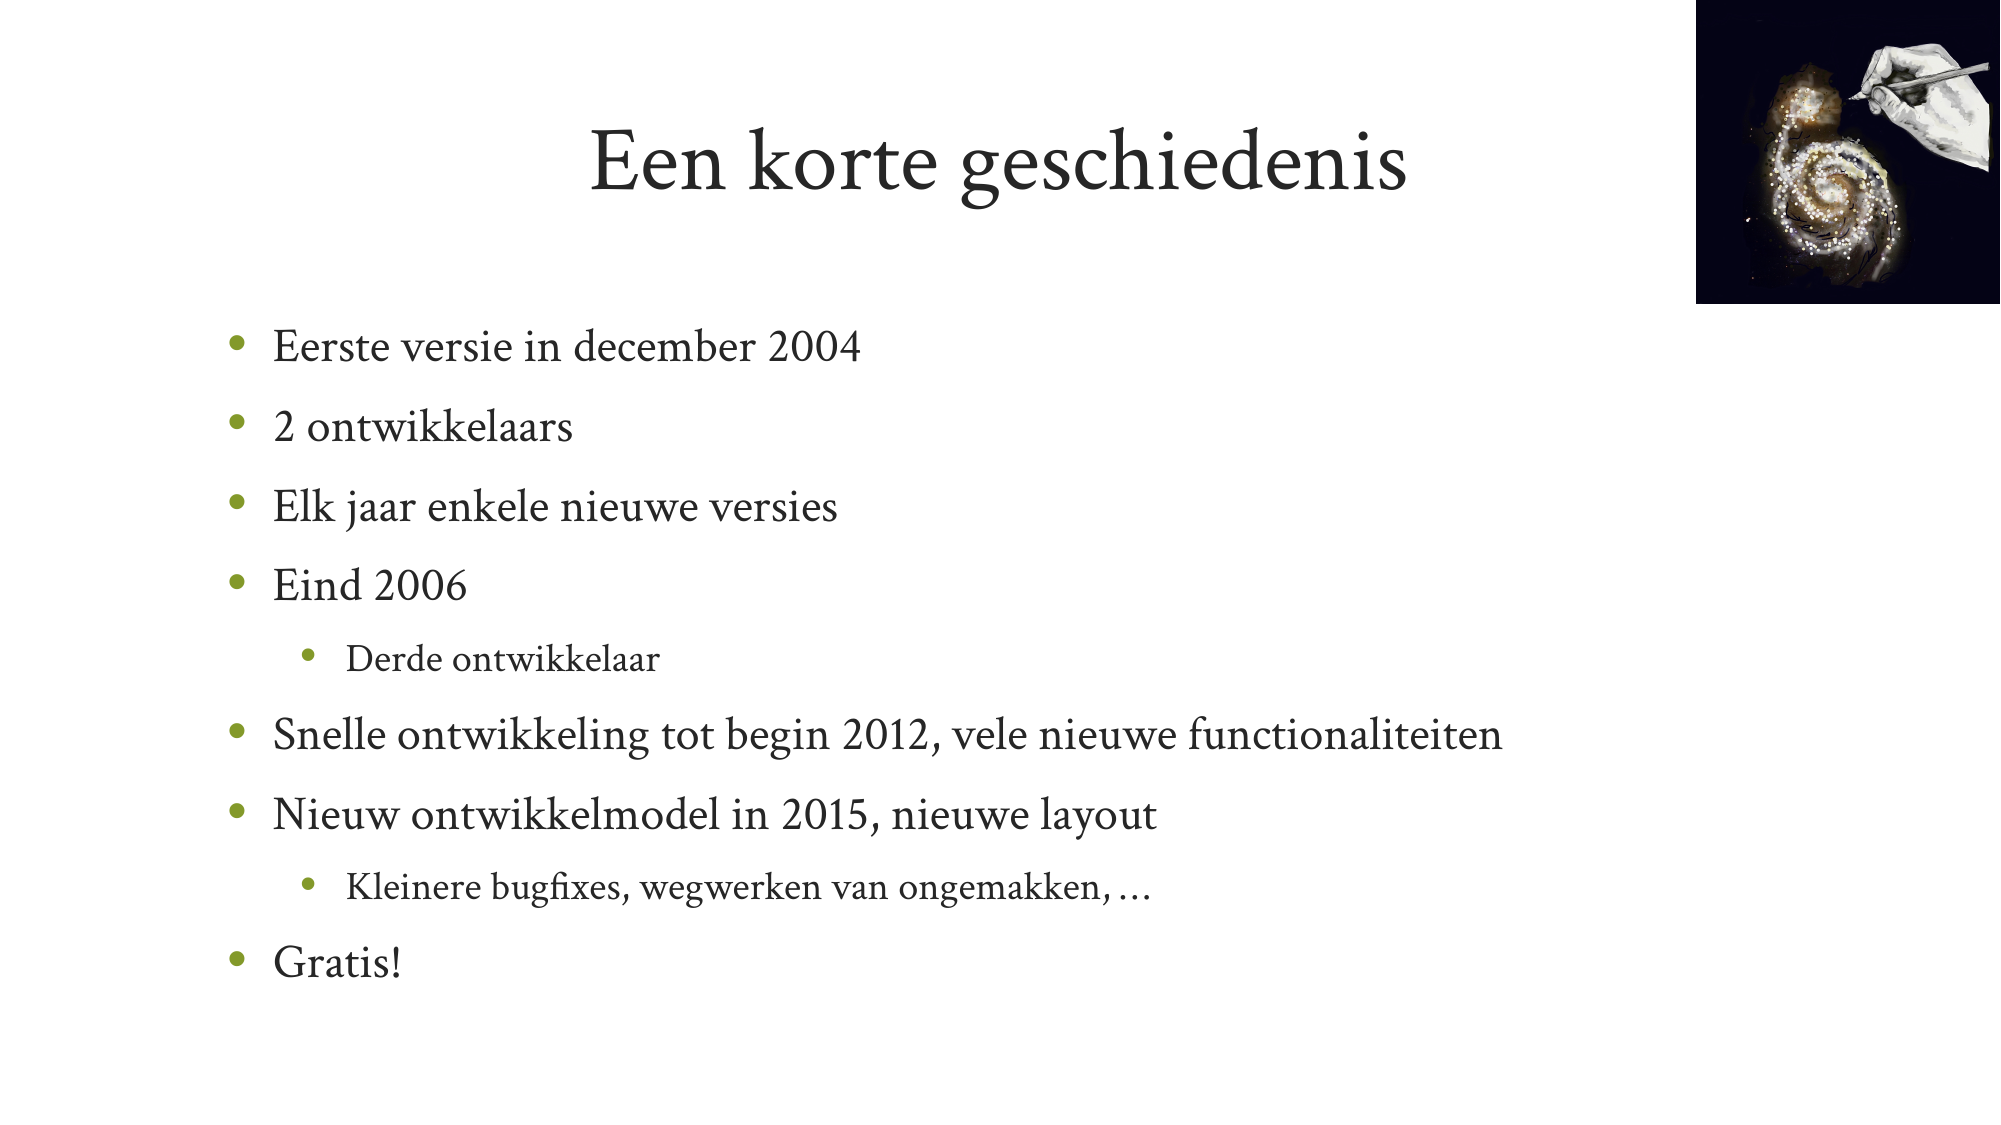

# Een korte geschiedenis
Eerste versie in december 2004
2 ontwikkelaars
Elk jaar enkele nieuwe versies
Eind 2006
Derde ontwikkelaar
Snelle ontwikkeling tot begin 2012, vele nieuwe functionaliteiten
Nieuw ontwikkelmodel in 2015, nieuwe layout
Kleinere bugfixes, wegwerken van ongemakken, …
Gratis!